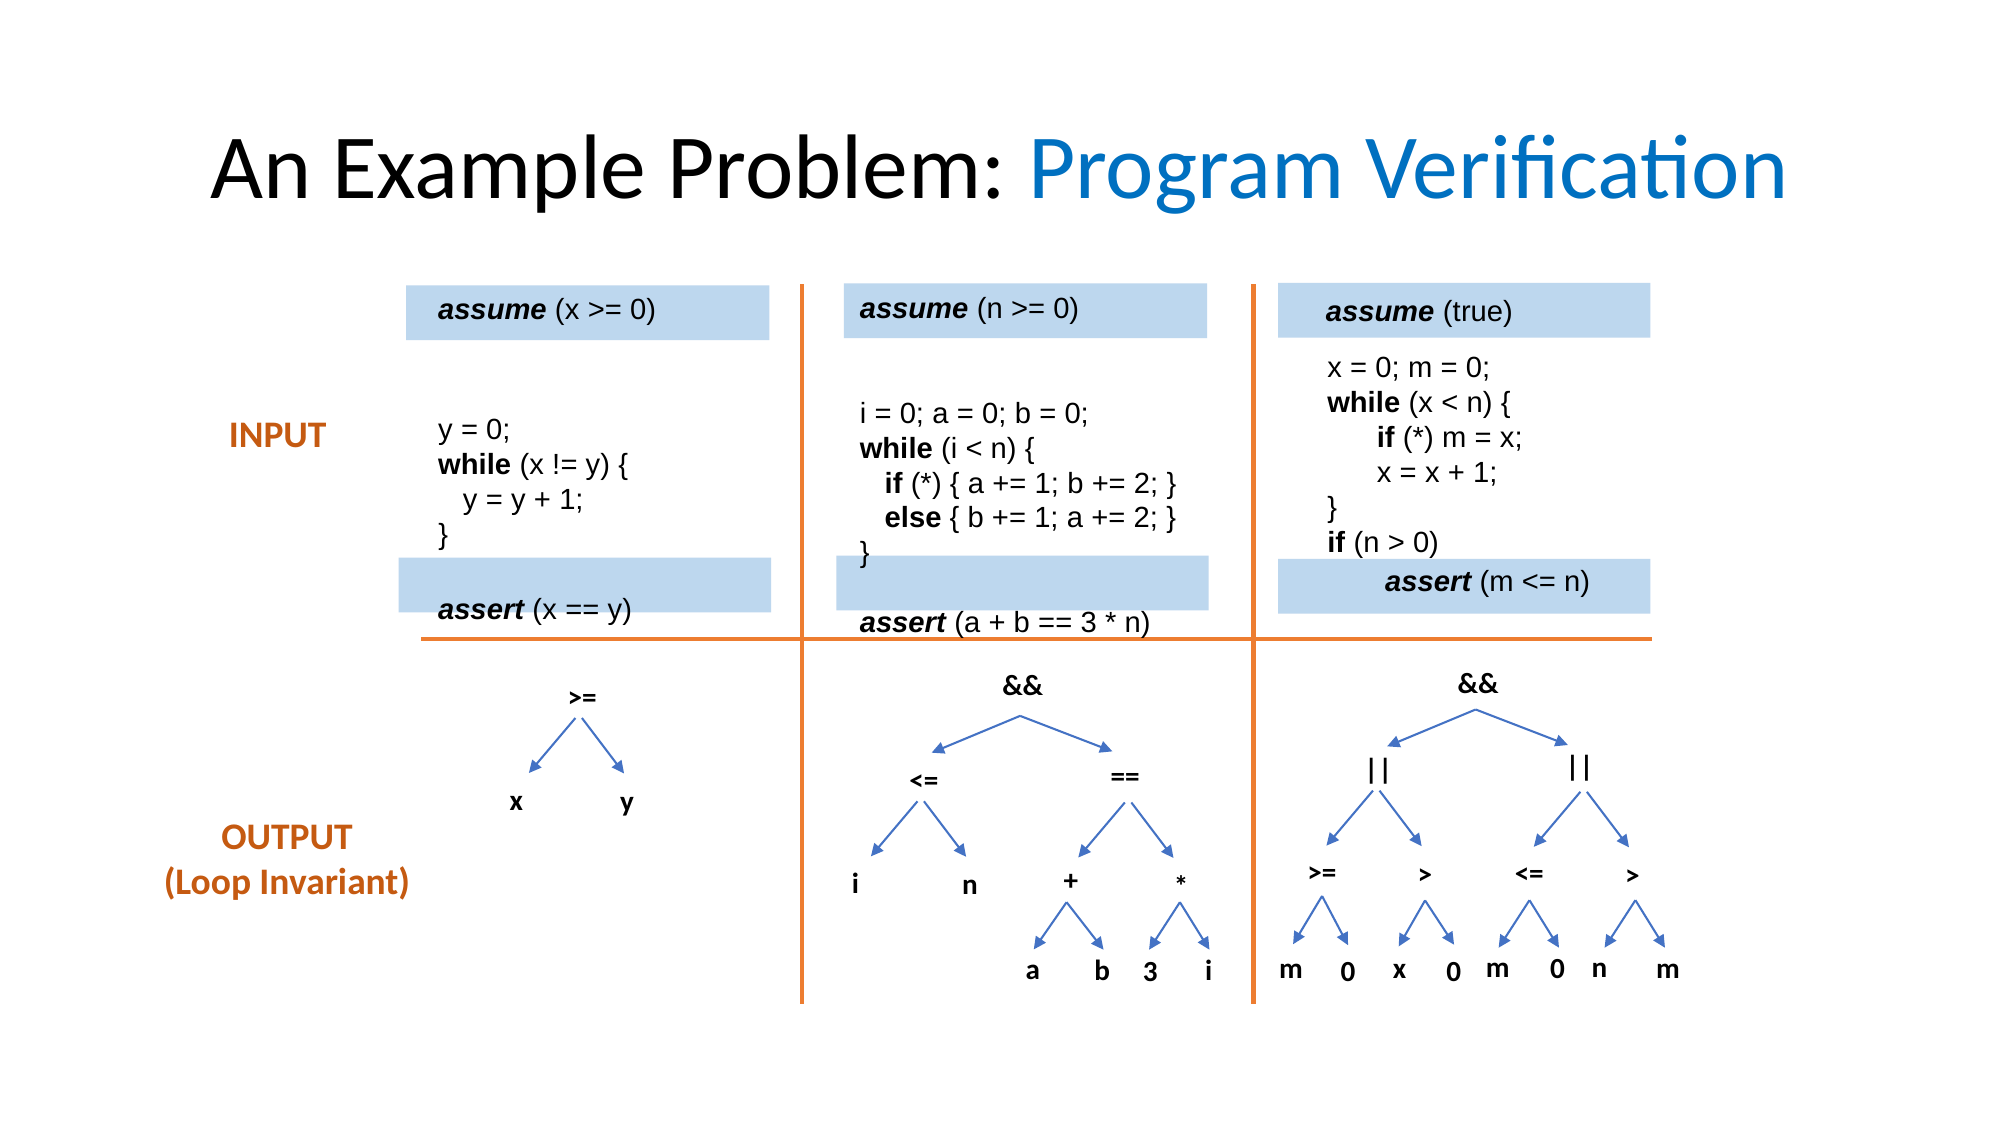

# An Example Problem: Program Verification
assume (n >= 0)

i = 0; a = 0; b = 0;
while (i < n) {
   if (*) { a += 1; b += 2; }
   else { b += 1; a += 2; }
}

assert (a + b == 3 * n)
   assume (x >= 0)

   y = 0;
   while (x != y) {
      y = y + 1;
   }

   assert (x == y)
    assume (true)

 x = 0; m = 0;
 while (x < n) {
       if (*) m = x;
       x = x + 1;
 }
 if (n > 0)
        assert (m <= n)
INPUT

&&
||
||
>=
<=
>
>
m
n
x
m
0
m
0
0
&&
==
<=
+
i
n
*
a
b
i
3
>=
x
y
OUTPUT
(Loop Invariant)